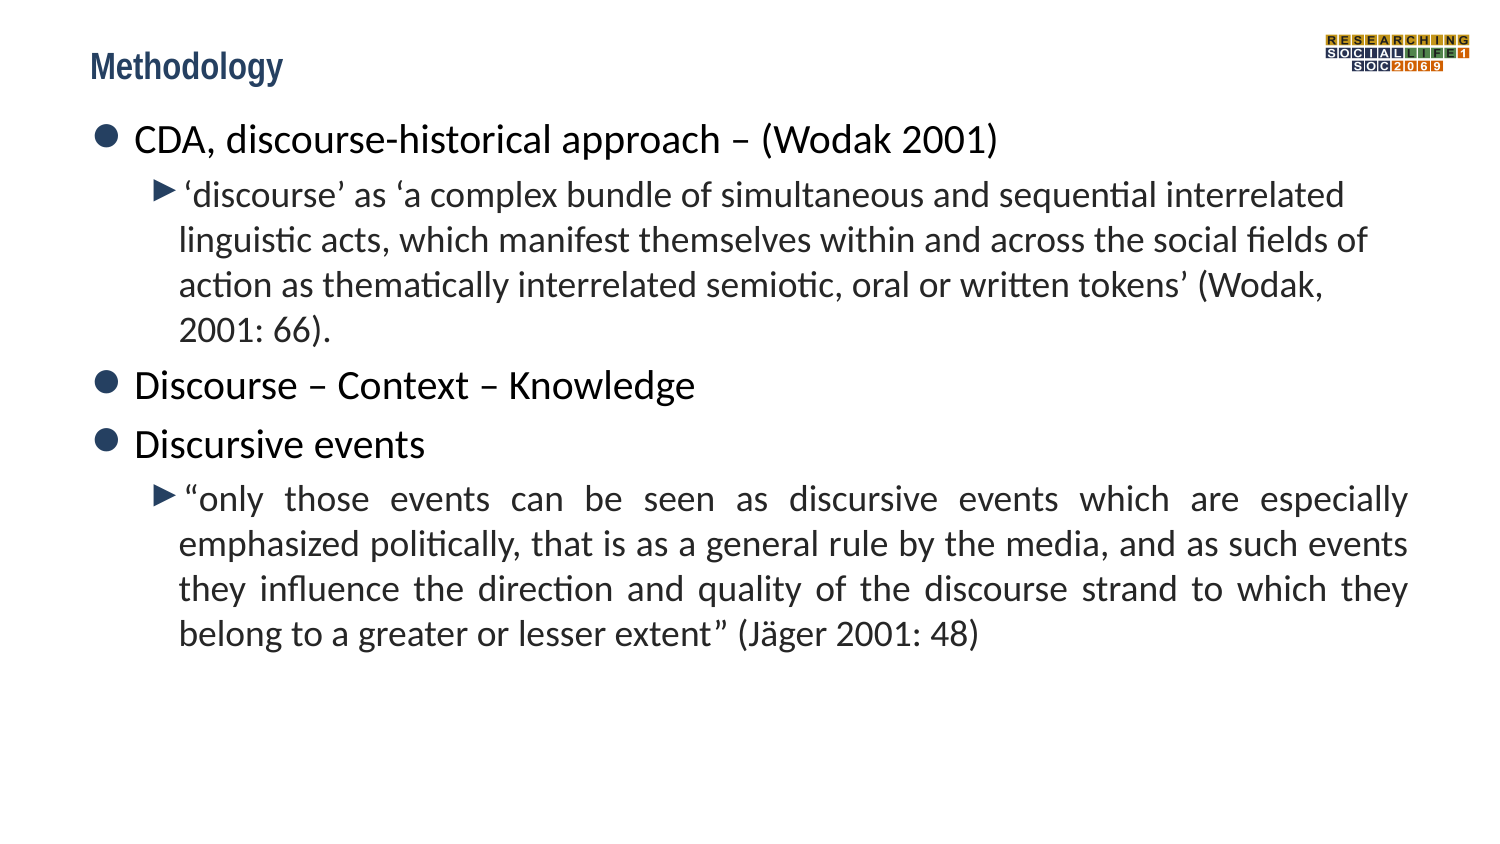

# Methodology
CDA, discourse-historical approach – (Wodak 2001)
‘discourse’ as ‘a complex bundle of simultaneous and sequential interrelated linguistic acts, which manifest themselves within and across the social fields of action as thematically interrelated semiotic, oral or written tokens’ (Wodak, 2001: 66).
Discourse – Context – Knowledge
Discursive events
“only those events can be seen as discursive events which are especially emphasized politically, that is as a general rule by the media, and as such events they influence the direction and quality of the discourse strand to which they belong to a greater or lesser extent” (Jäger 2001: 48)